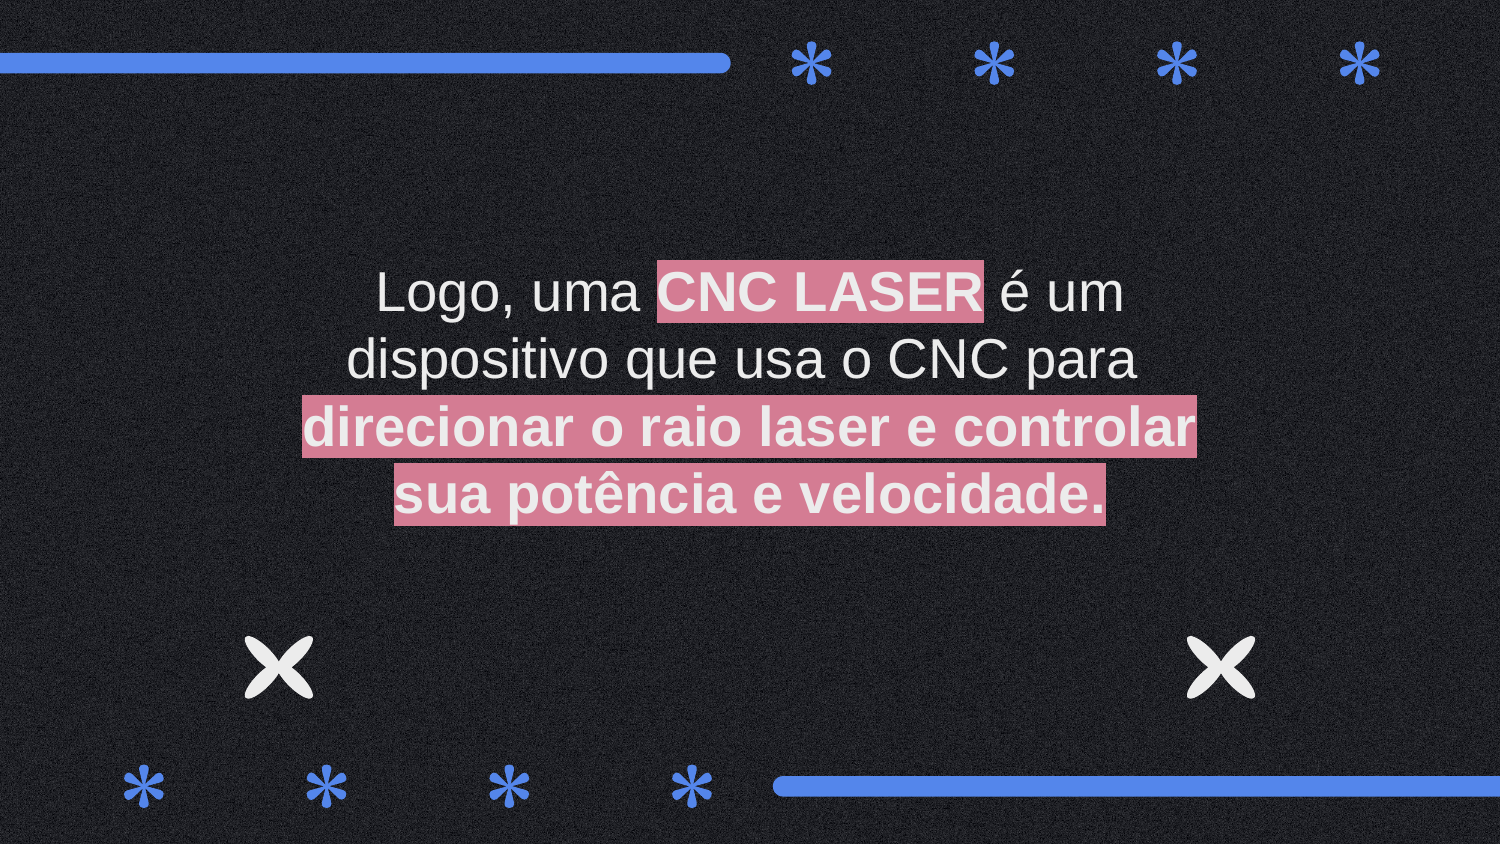

Logo, uma CNC LASER é um dispositivo que usa o CNC para  direcionar o raio laser e controlar sua potência e velocidade.